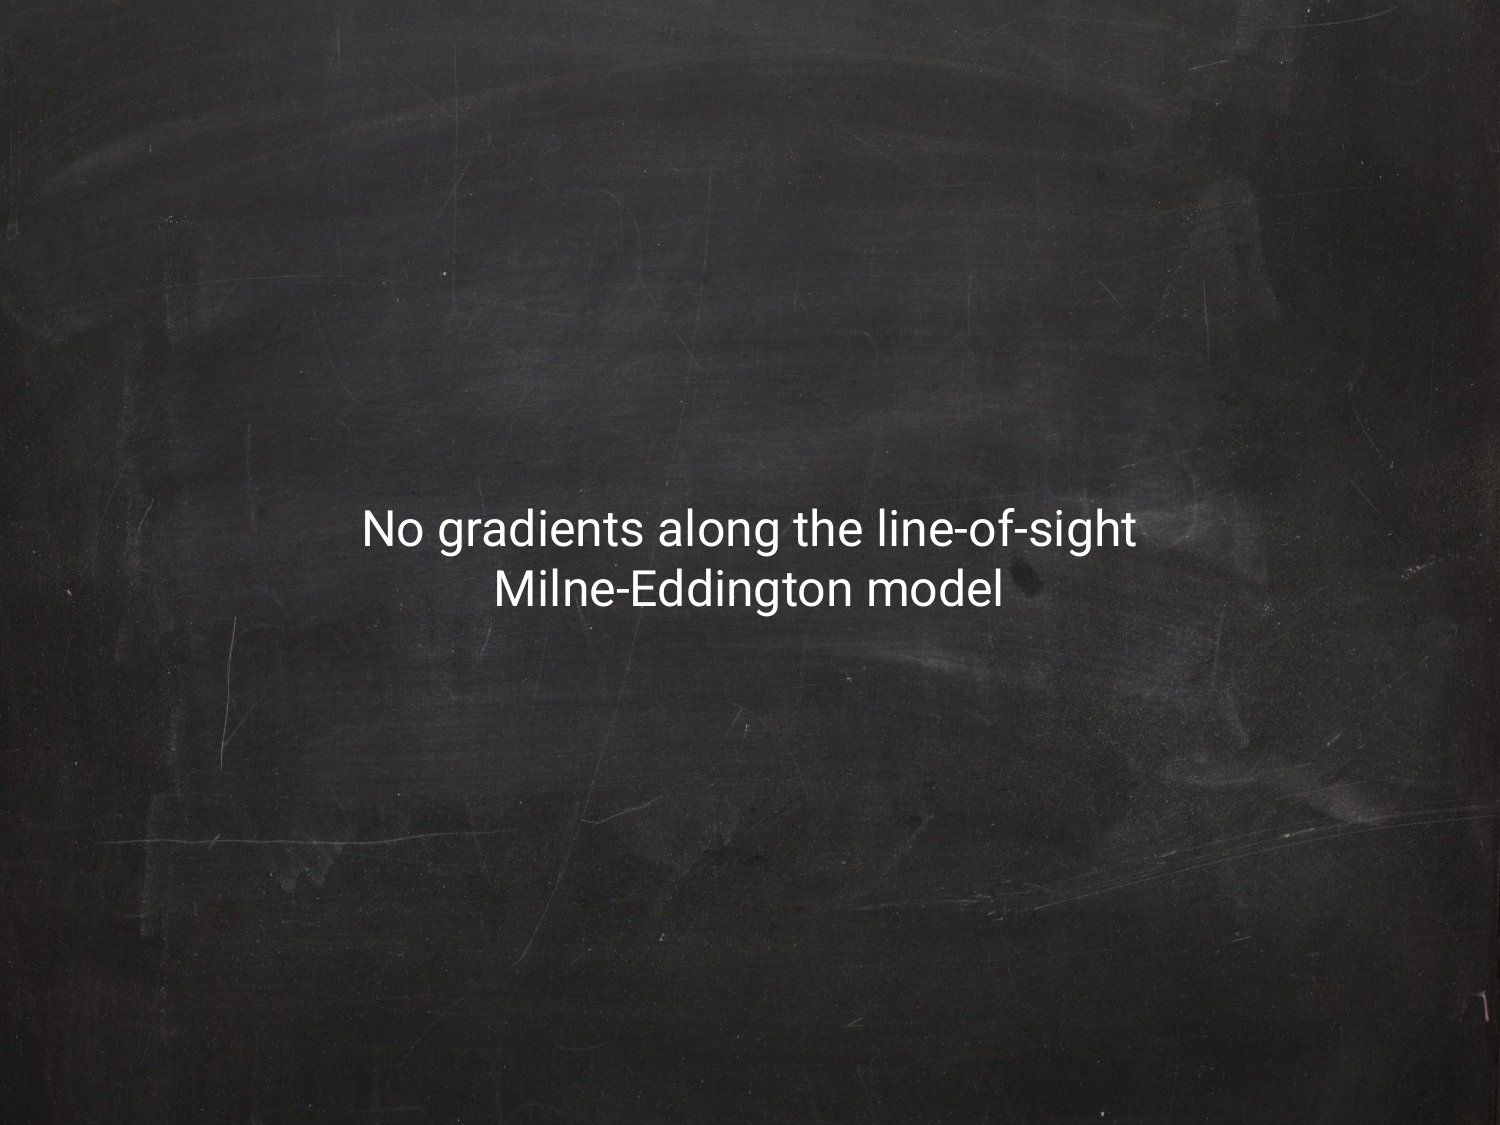

No gradients along the line-of-sight
Milne-Eddington model